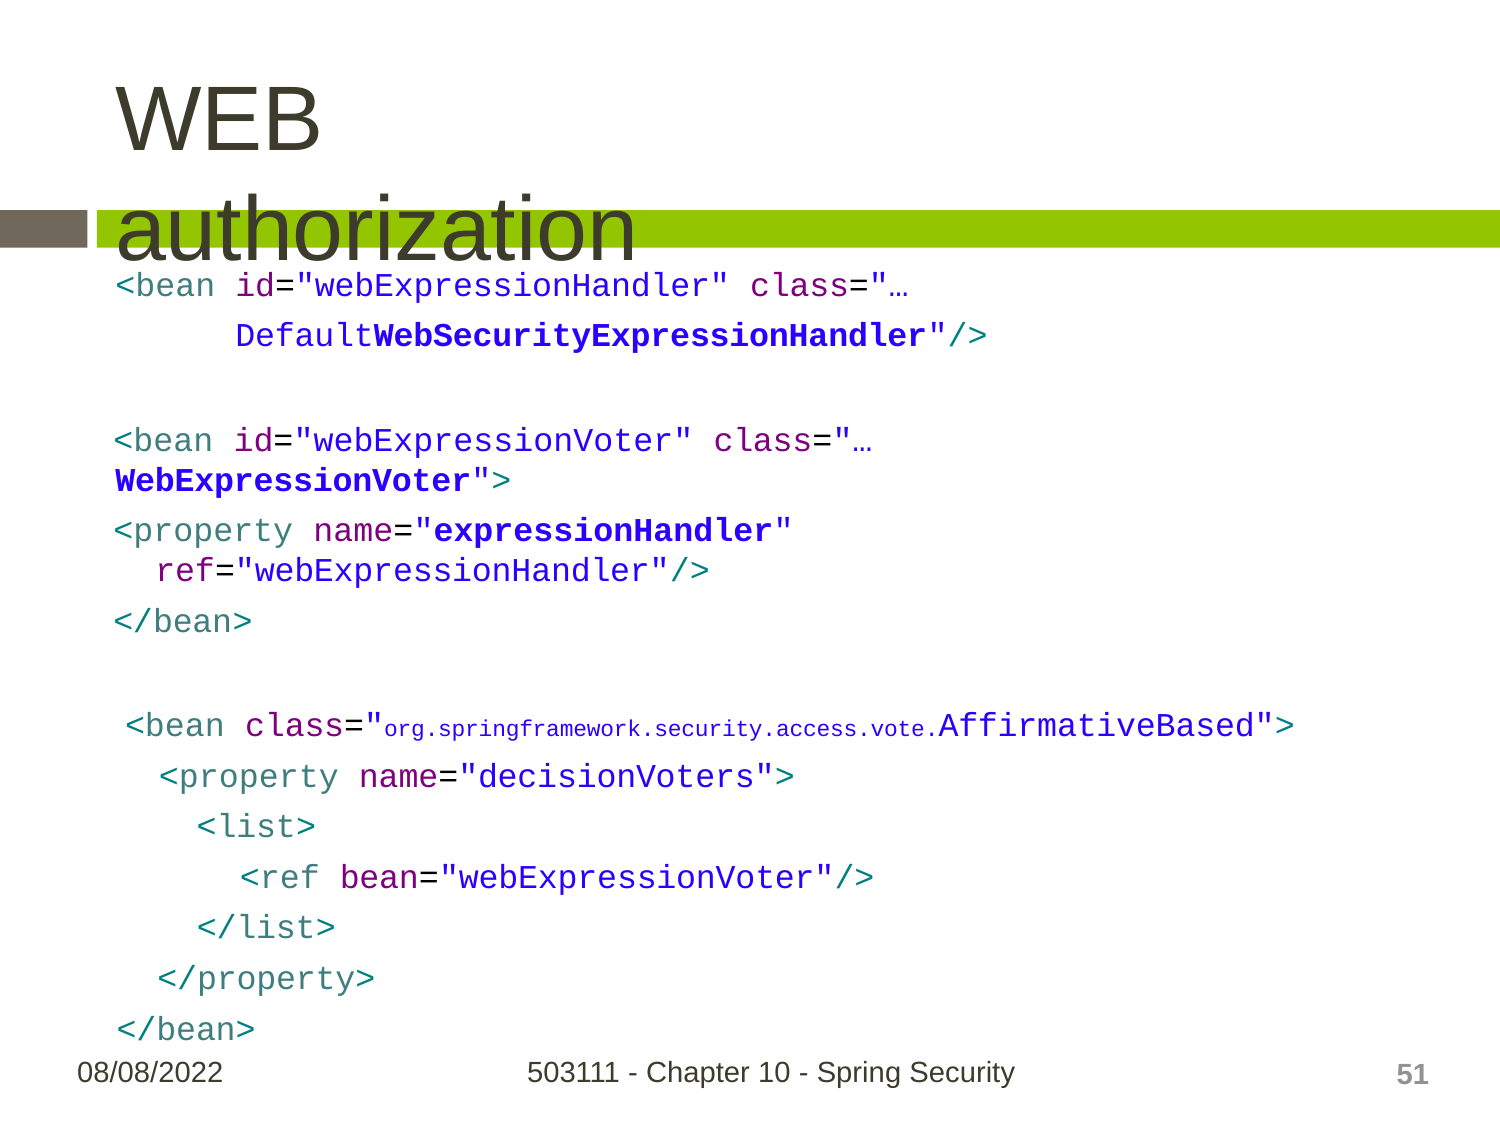

# WEB authorization
<bean id="webExpressionHandler" class="…DefaultWebSecurityExpressionHandler"/>

<bean id="webExpressionVoter" class="…WebExpressionVoter">
<property name="expressionHandler" ref="webExpressionHandler"/>
</bean>

<bean class="org.springframework.security.access.vote.AffirmativeBased">
<property name="decisionVoters">
<list>
<ref bean="webExpressionVoter"/>
</list>
</property>
</bean>
51
08/08/2022
503111 - Chapter 10 - Spring Security